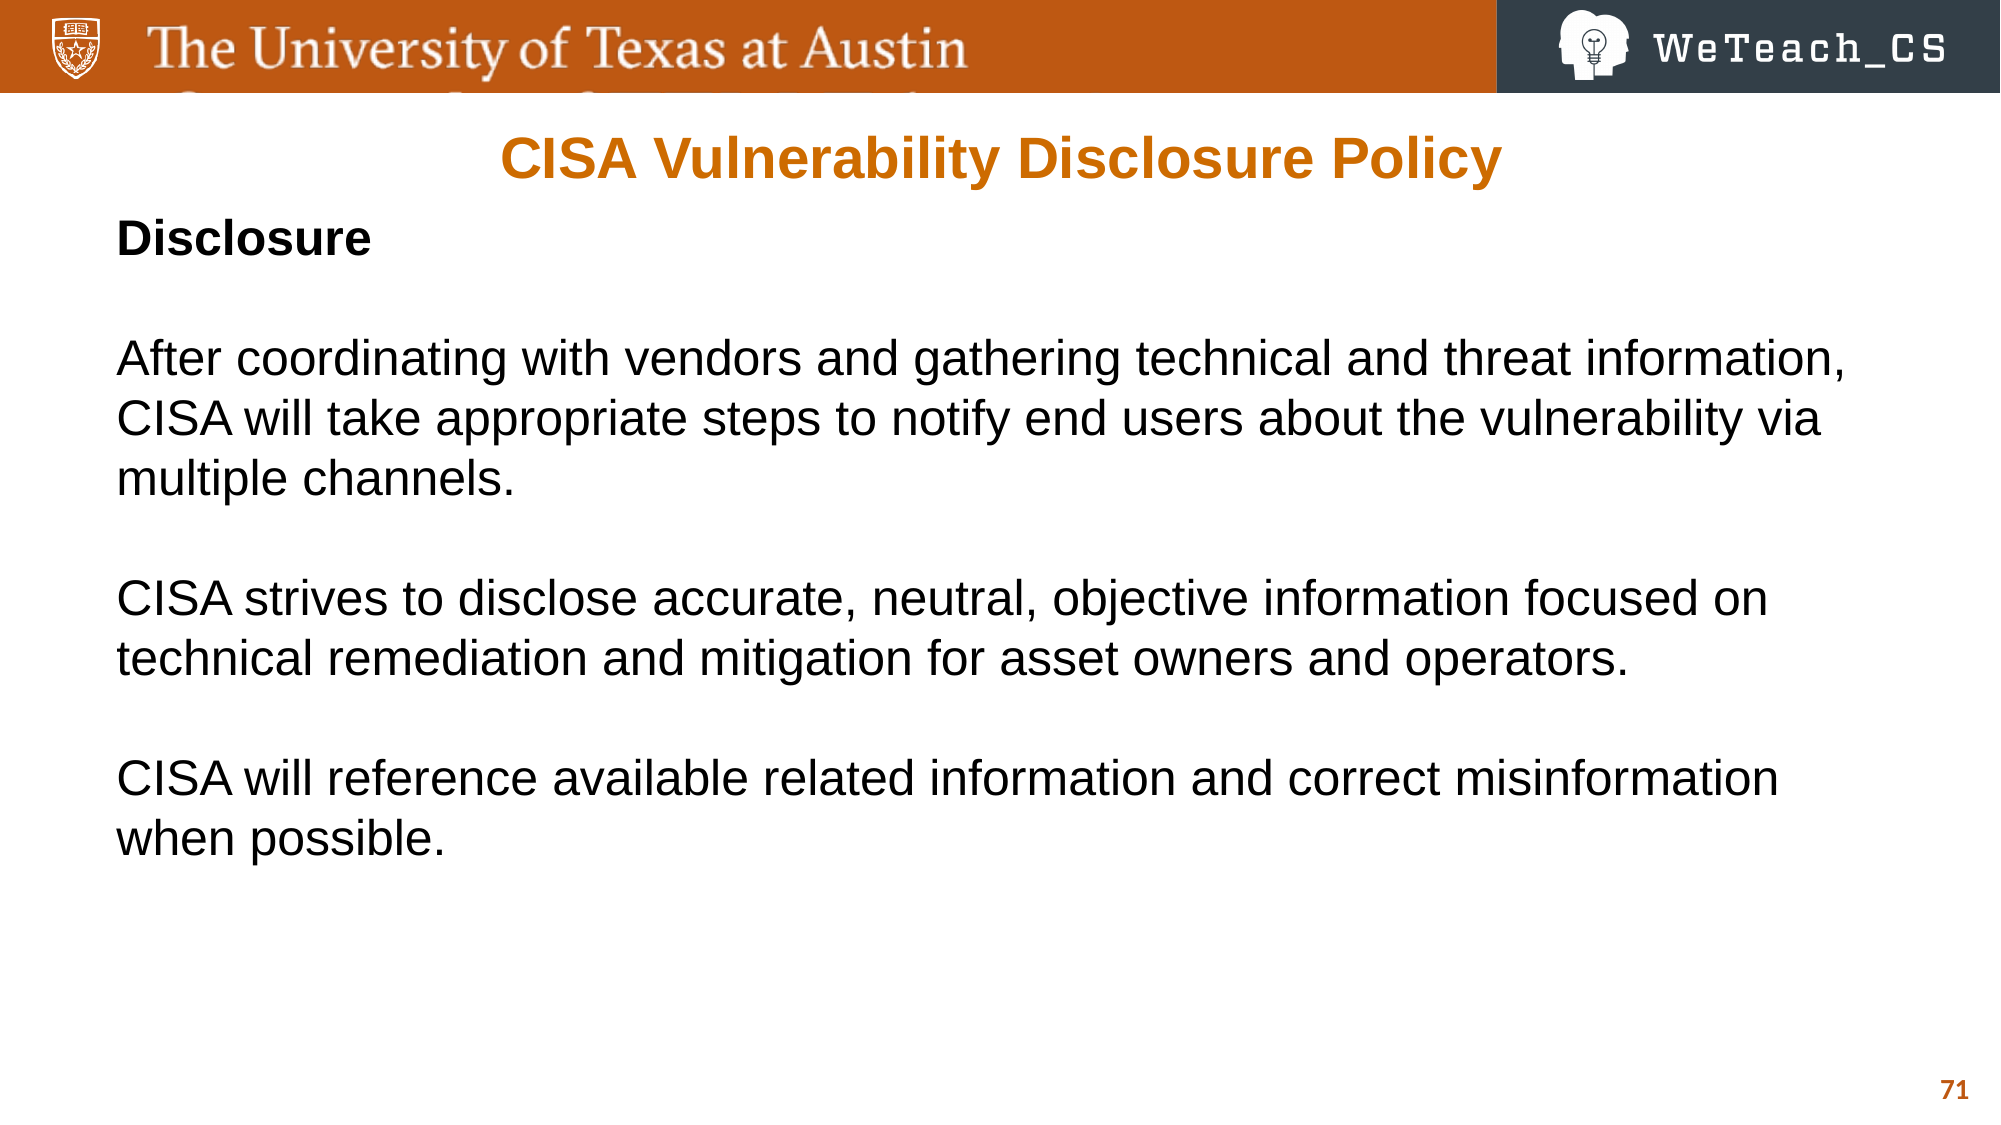

CISA Vulnerability Disclosure Policy
Disclosure

After coordinating with vendors and gathering technical and threat information, CISA will take appropriate steps to notify end users about the vulnerability via multiple channels.

CISA strives to disclose accurate, neutral, objective information focused on technical remediation and mitigation for asset owners and operators.

CISA will reference available related information and correct misinformation when possible.